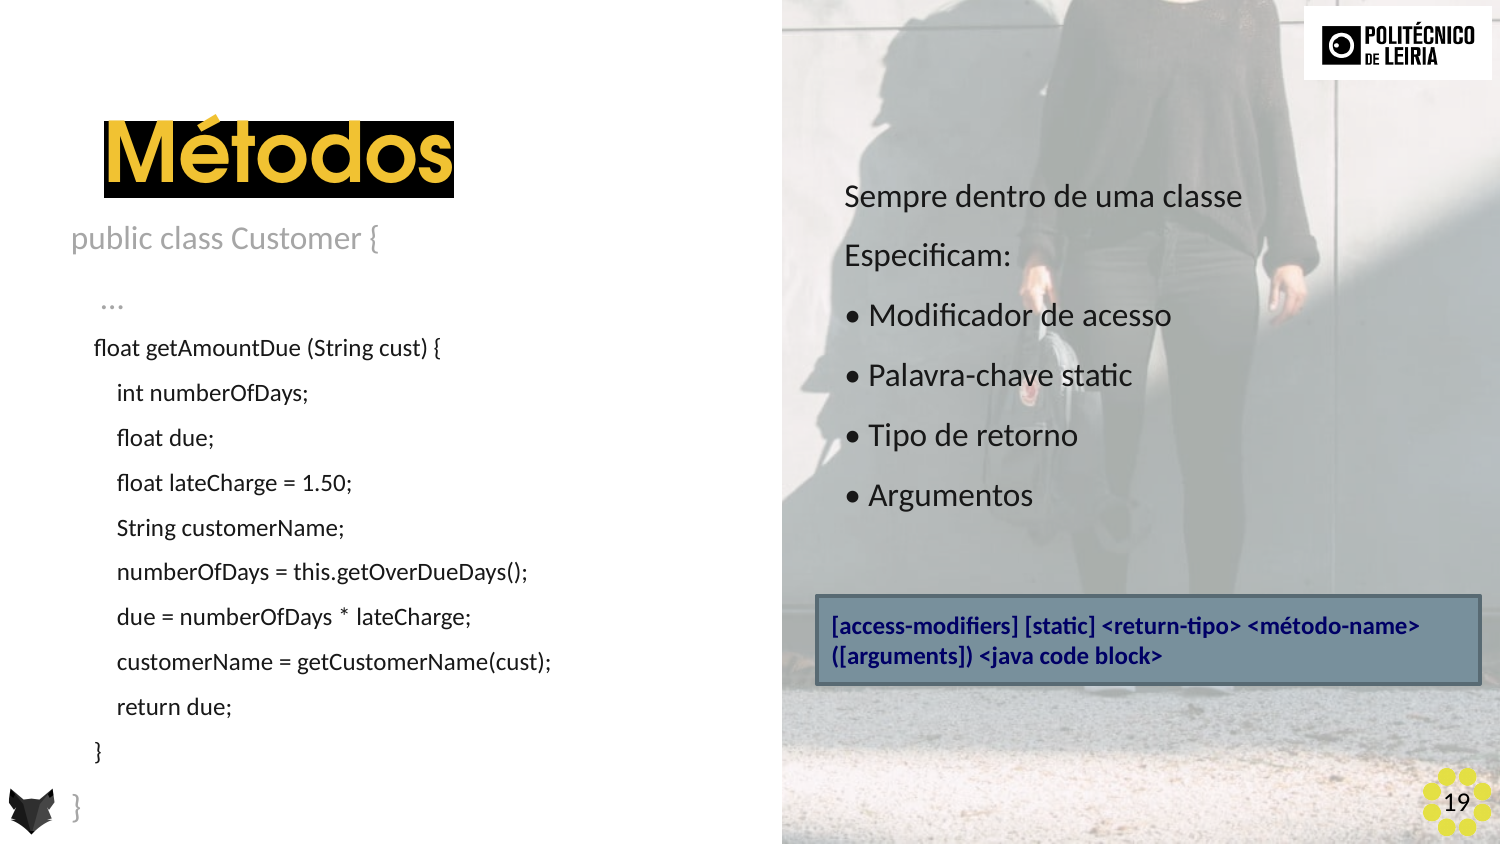

Métodos
Sempre dentro de uma classe
Especificam:
• Modificador de acesso
• Palavra-chave static
• Tipo de retorno
• Argumentos
public class Customer {
    …
    float getAmountDue (String cust) {
        int numberOfDays;
        float due;
        float lateCharge = 1.50;
        String customerName;
        numberOfDays = this.getOverDueDays();
        due = numberOfDays * lateCharge;
        customerName = getCustomerName(cust);
        return due;
    }
}
[access-modifiers] [static] <return-tipo> <método-name> ([arguments]) <java code block>
19